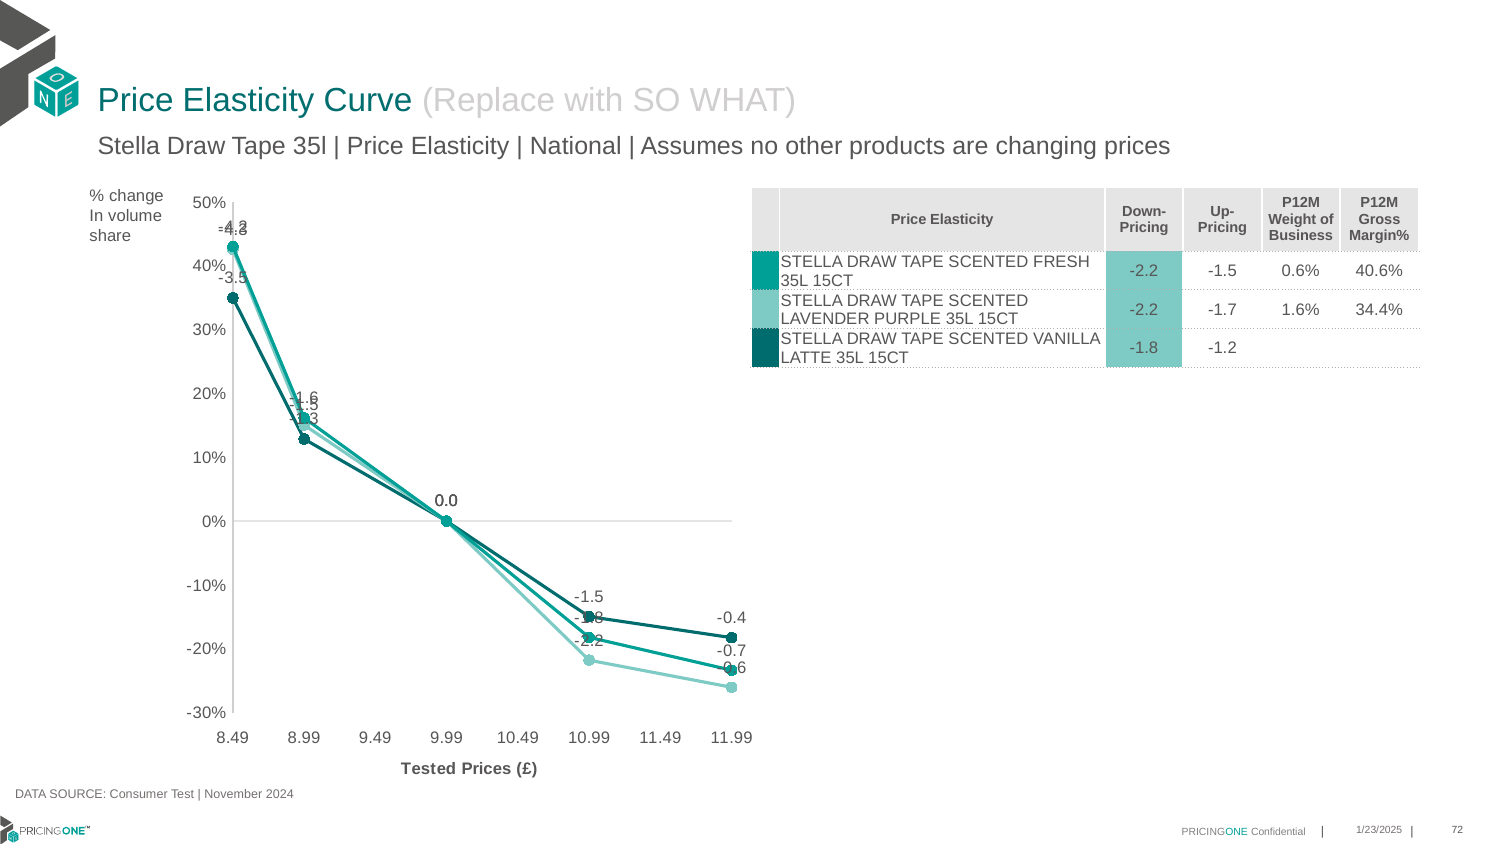

# Price Elasticity Curve (Replace with SO WHAT)
Stella Draw Tape 35l | Price Elasticity | National | Assumes no other products are changing prices
% change In volume share
|  | Price Elasticity | Down-Pricing | Up-Pricing | P12M Weight of Business | P12M Gross Margin% |
| --- | --- | --- | --- | --- | --- |
|  | STELLA DRAW TAPE SCENTED FRESH 35L 15CT | -2.2 | -1.5 | 0.6% | 40.6% |
|  | STELLA DRAW TAPE SCENTED LAVENDER PURPLE 35L 15CT | -2.2 | -1.7 | 1.6% | 34.4% |
|  | STELLA DRAW TAPE SCENTED VANILLA LATTE 35L 15CT | -1.8 | -1.2 |  |  |

### Chart

| Category | STELLA DRAW TAPE SCENTED FRESH 35L 15CT | STELLA DRAW TAPE SCENTED LAVENDER PURPLE 35L 15CT | STELLA DRAW TAPE SCENTED VANILLA LATTE 35L 15CT |
|---|---|---|---|
DATA SOURCE: Consumer Test | November 2024

1/23/2025
72